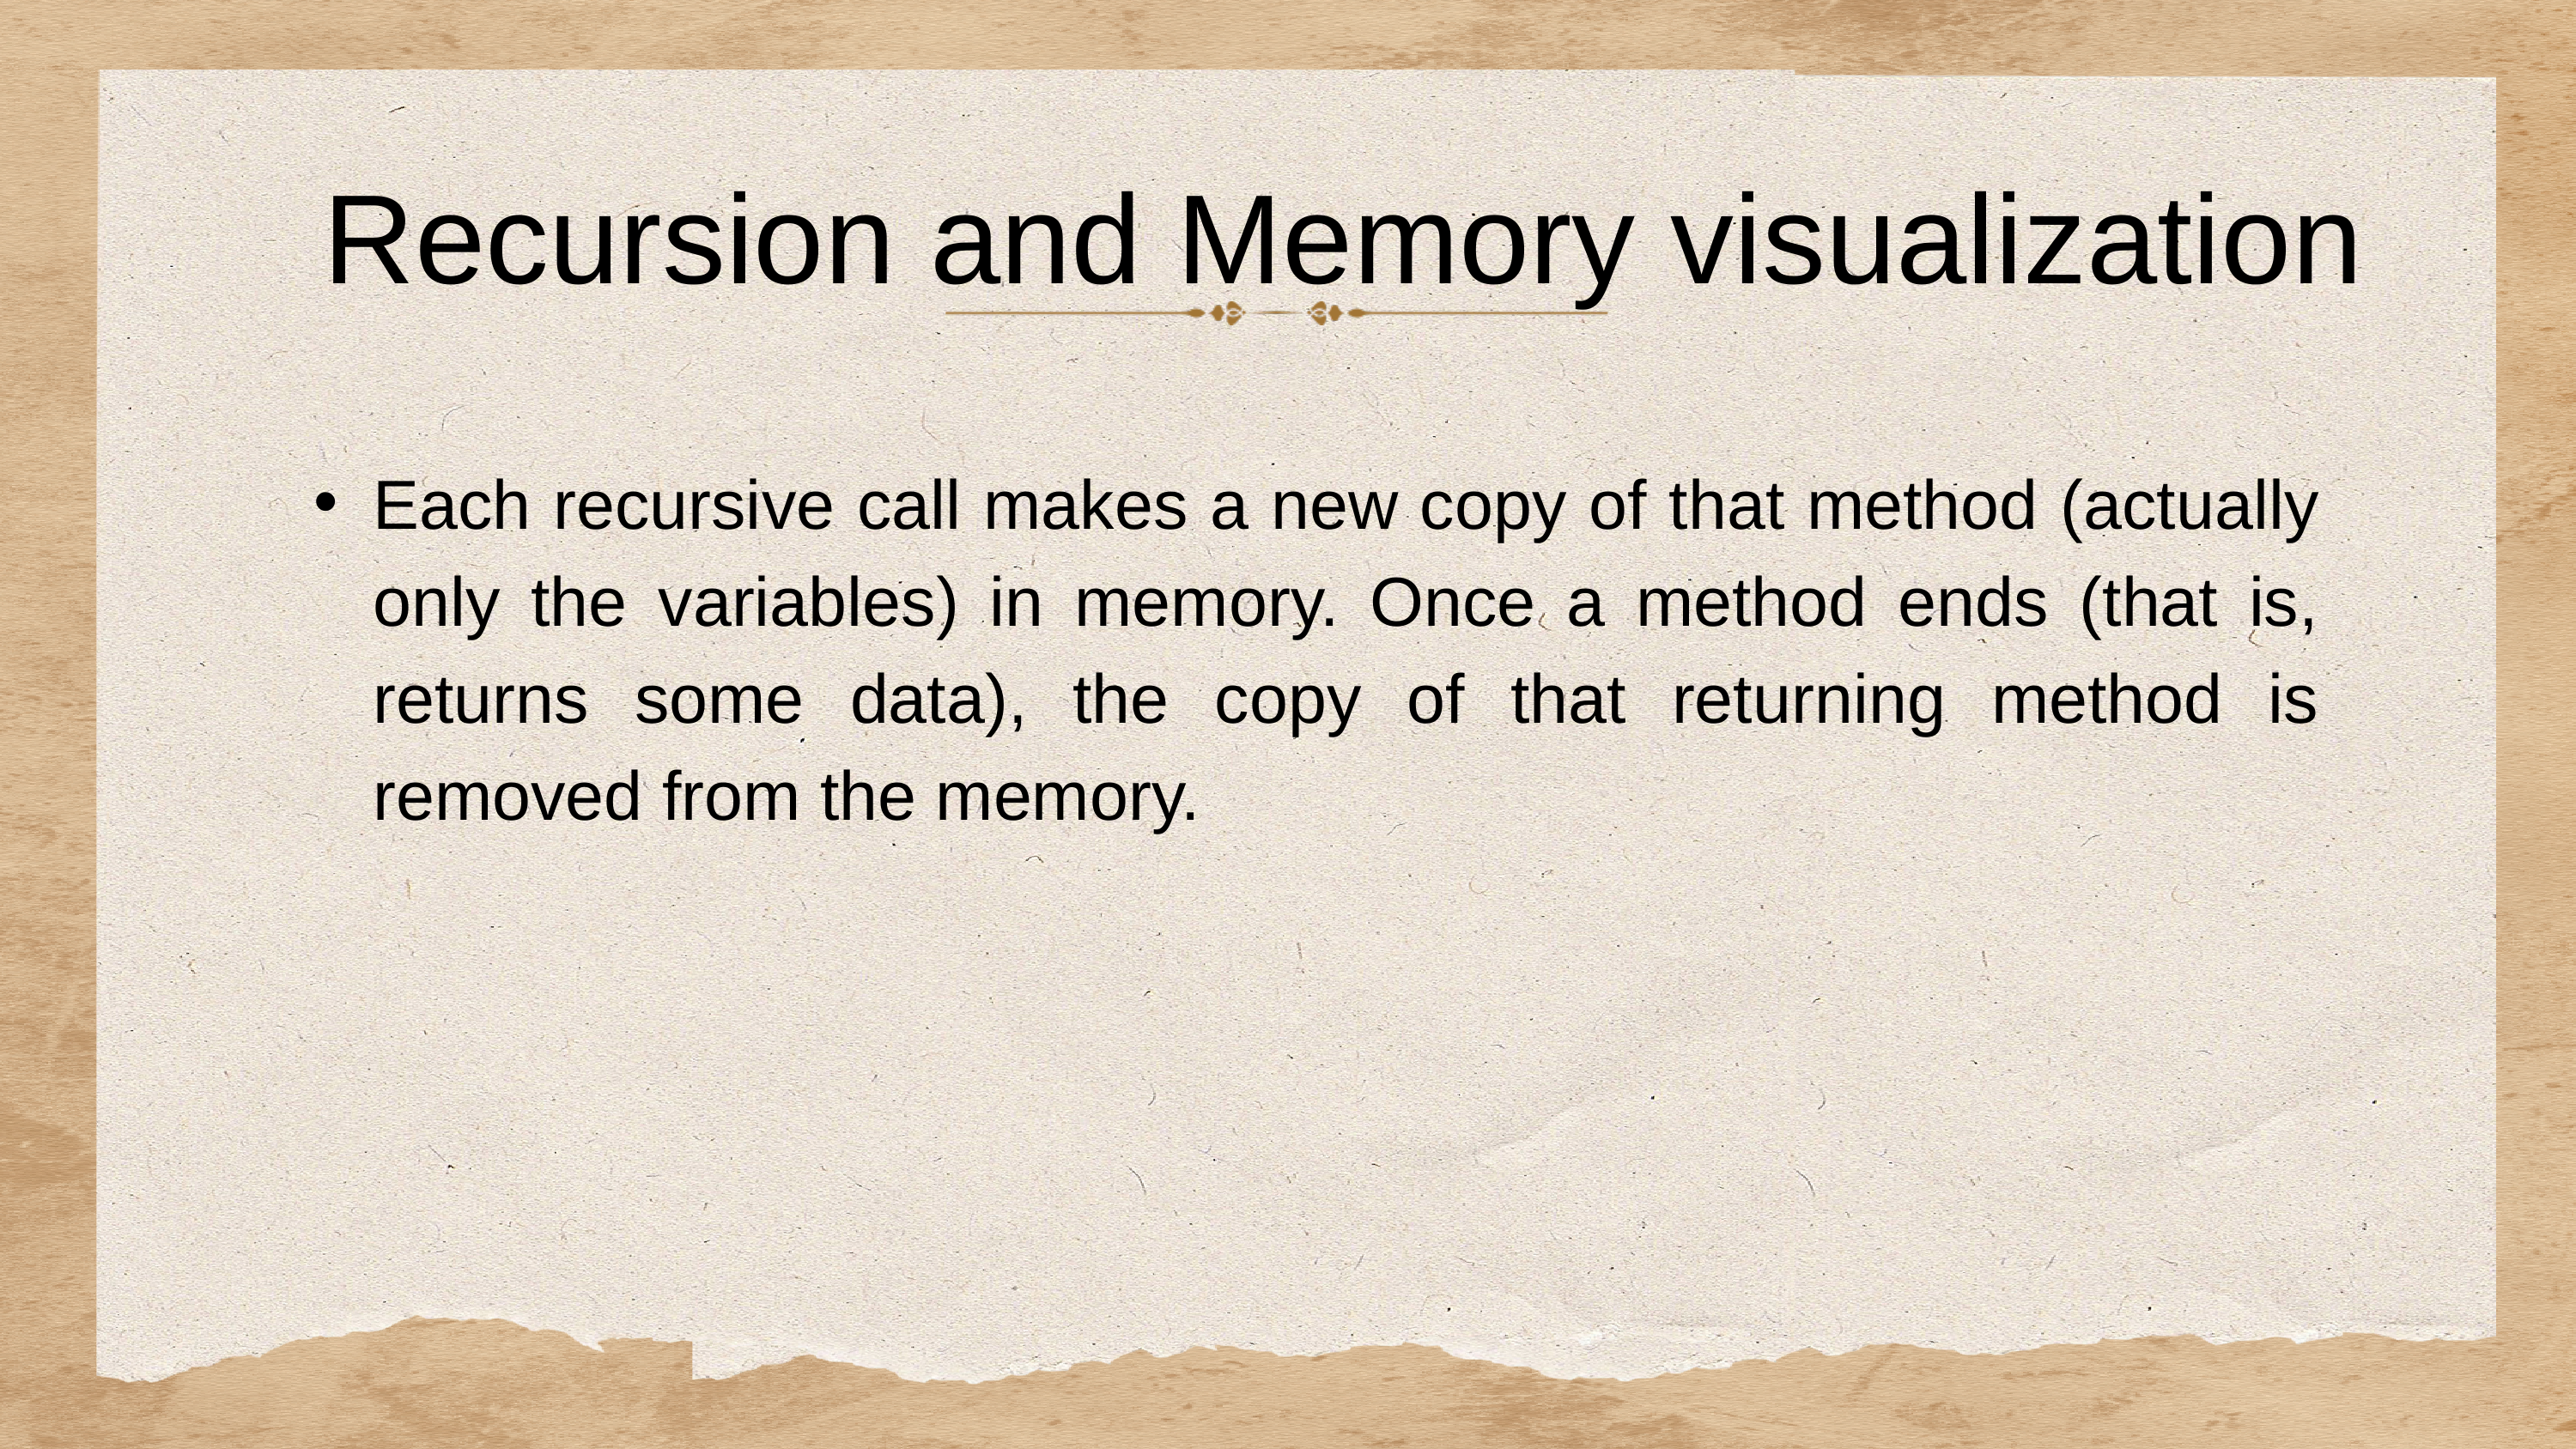

Recursion and Memory visualization

Each recursive call makes a new copy of that method (actually only the variables) in memory. Once a method ends (that is, returns some data), the copy of that returning method is removed from the memory.